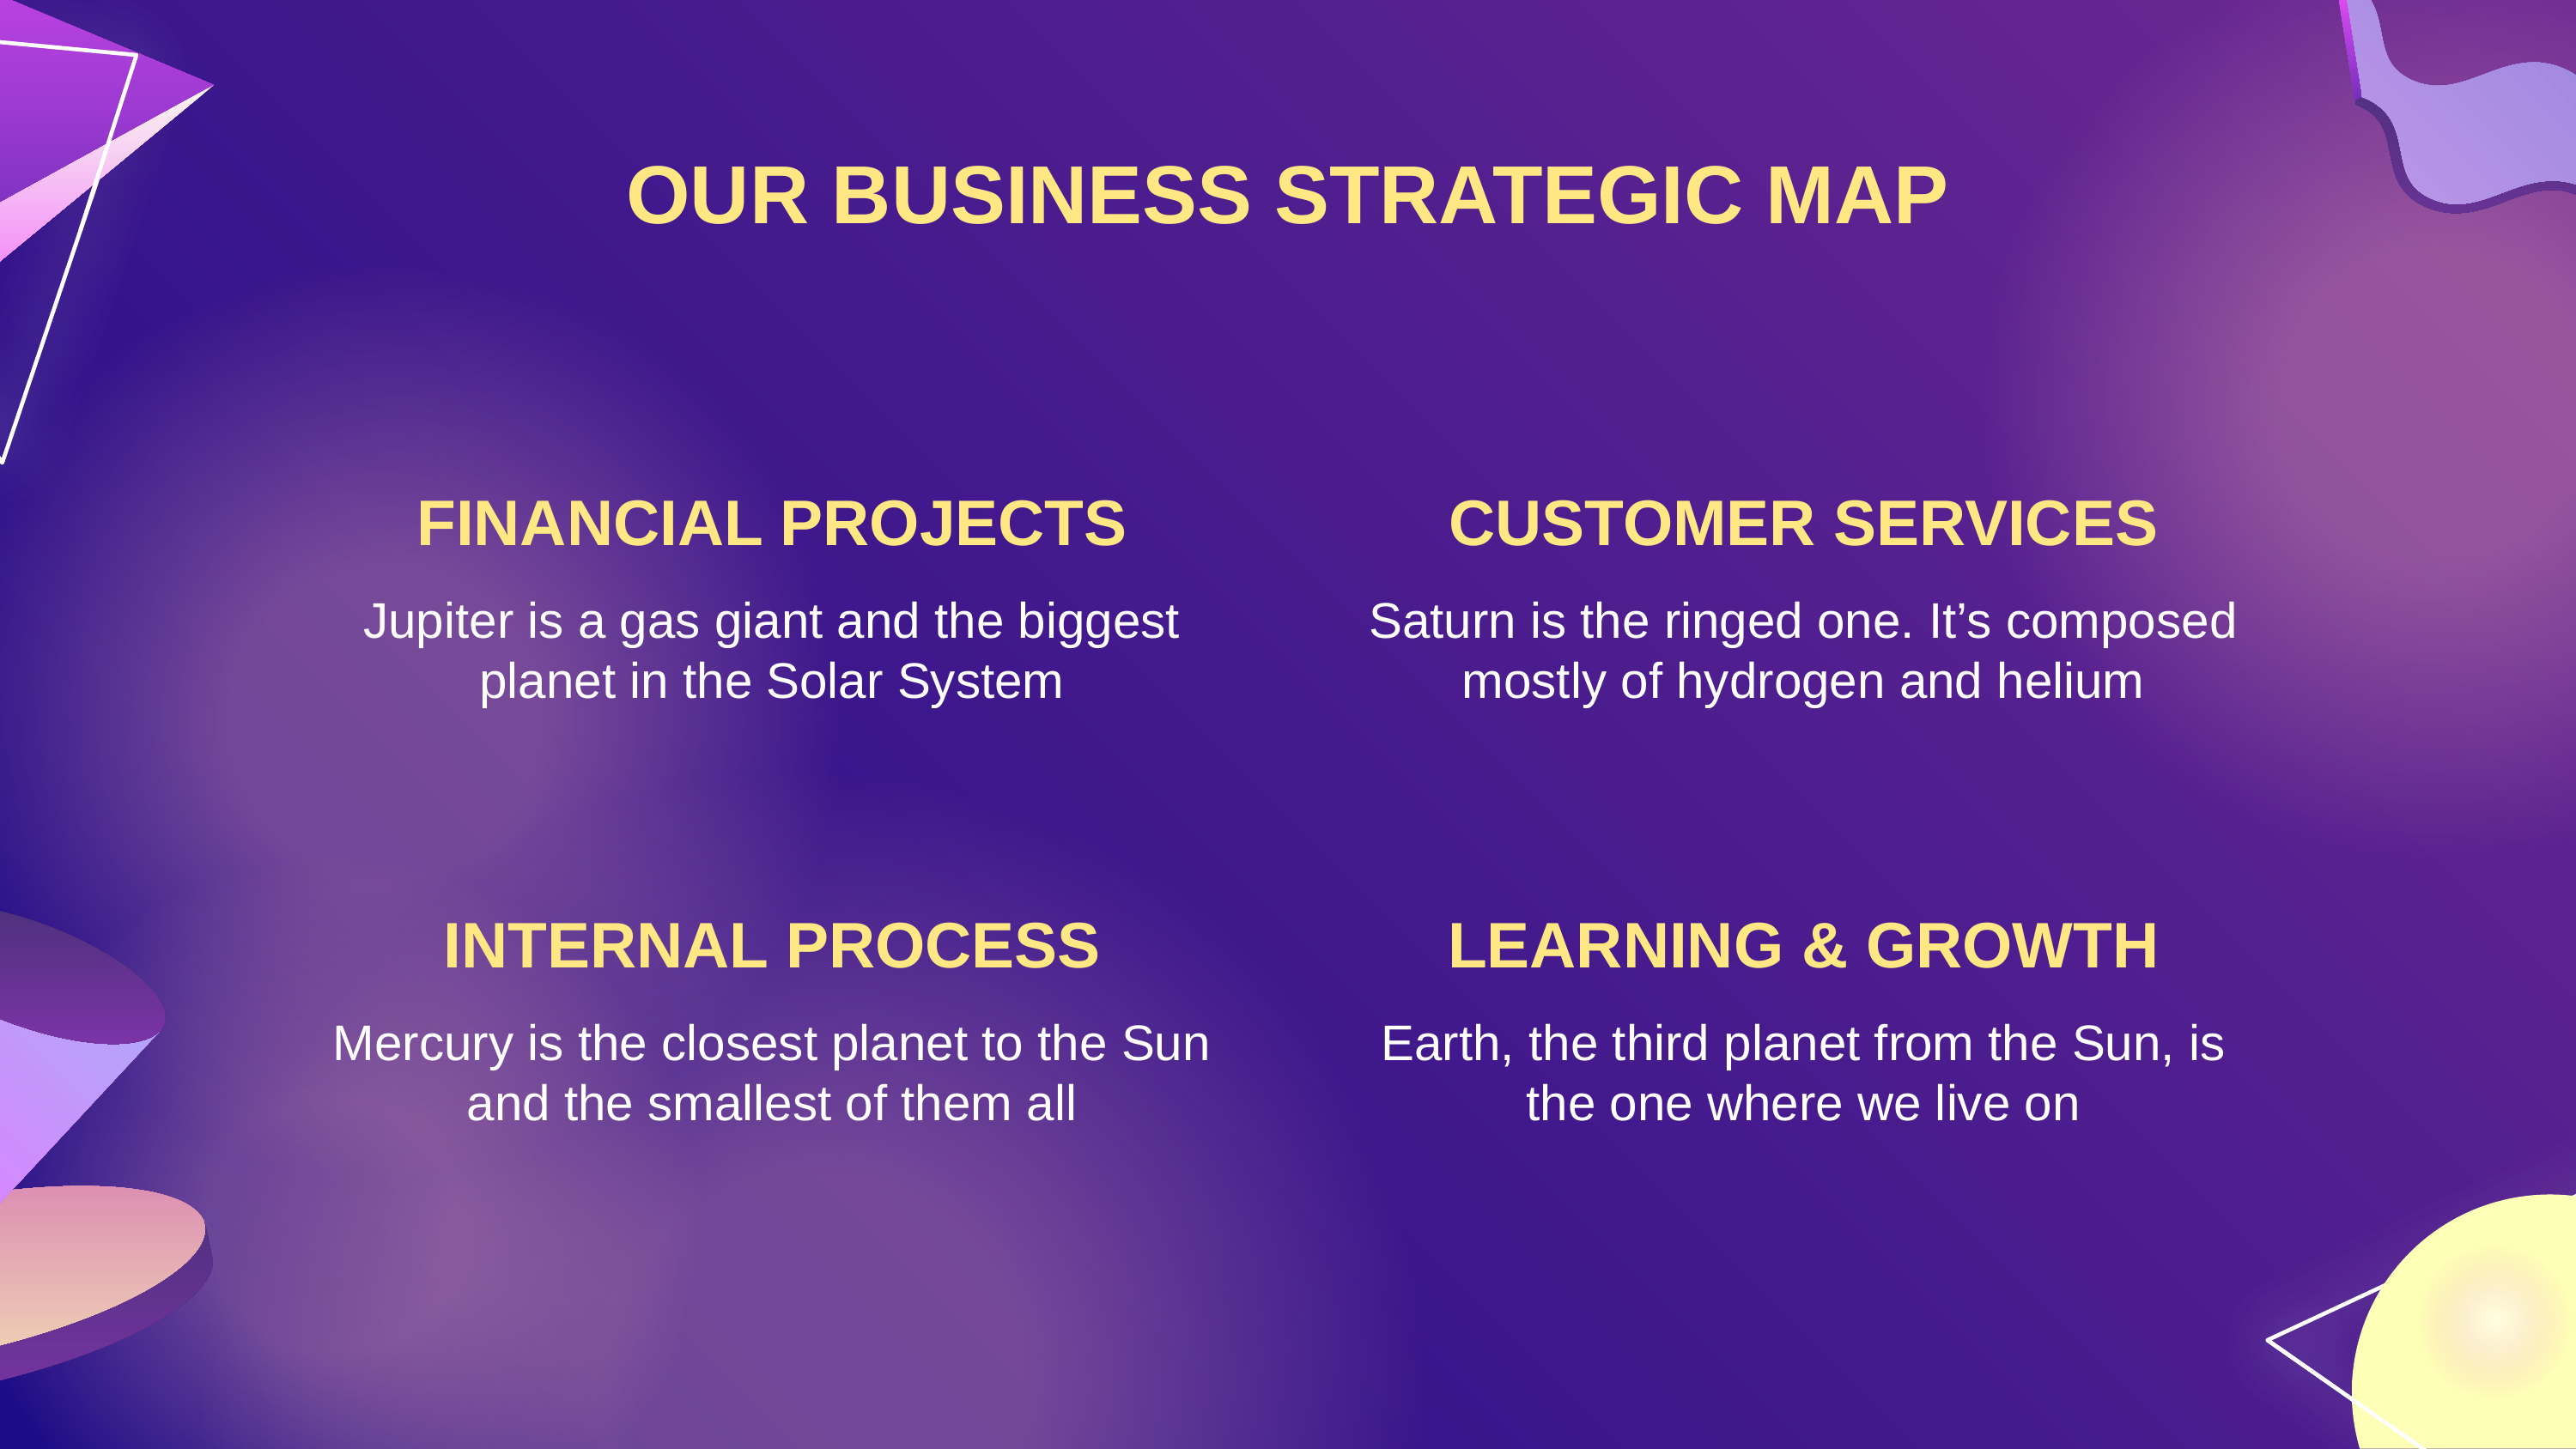

# OUR BUSINESS STRATEGIC MAP
FINANCIAL PROJECTS
CUSTOMER SERVICES
Jupiter is a gas giant and the biggest planet in the Solar System
Saturn is the ringed one. It’s composed mostly of hydrogen and helium
INTERNAL PROCESS
LEARNING & GROWTH
Mercury is the closest planet to the Sun and the smallest of them all
Earth, the third planet from the Sun, is the one where we live on